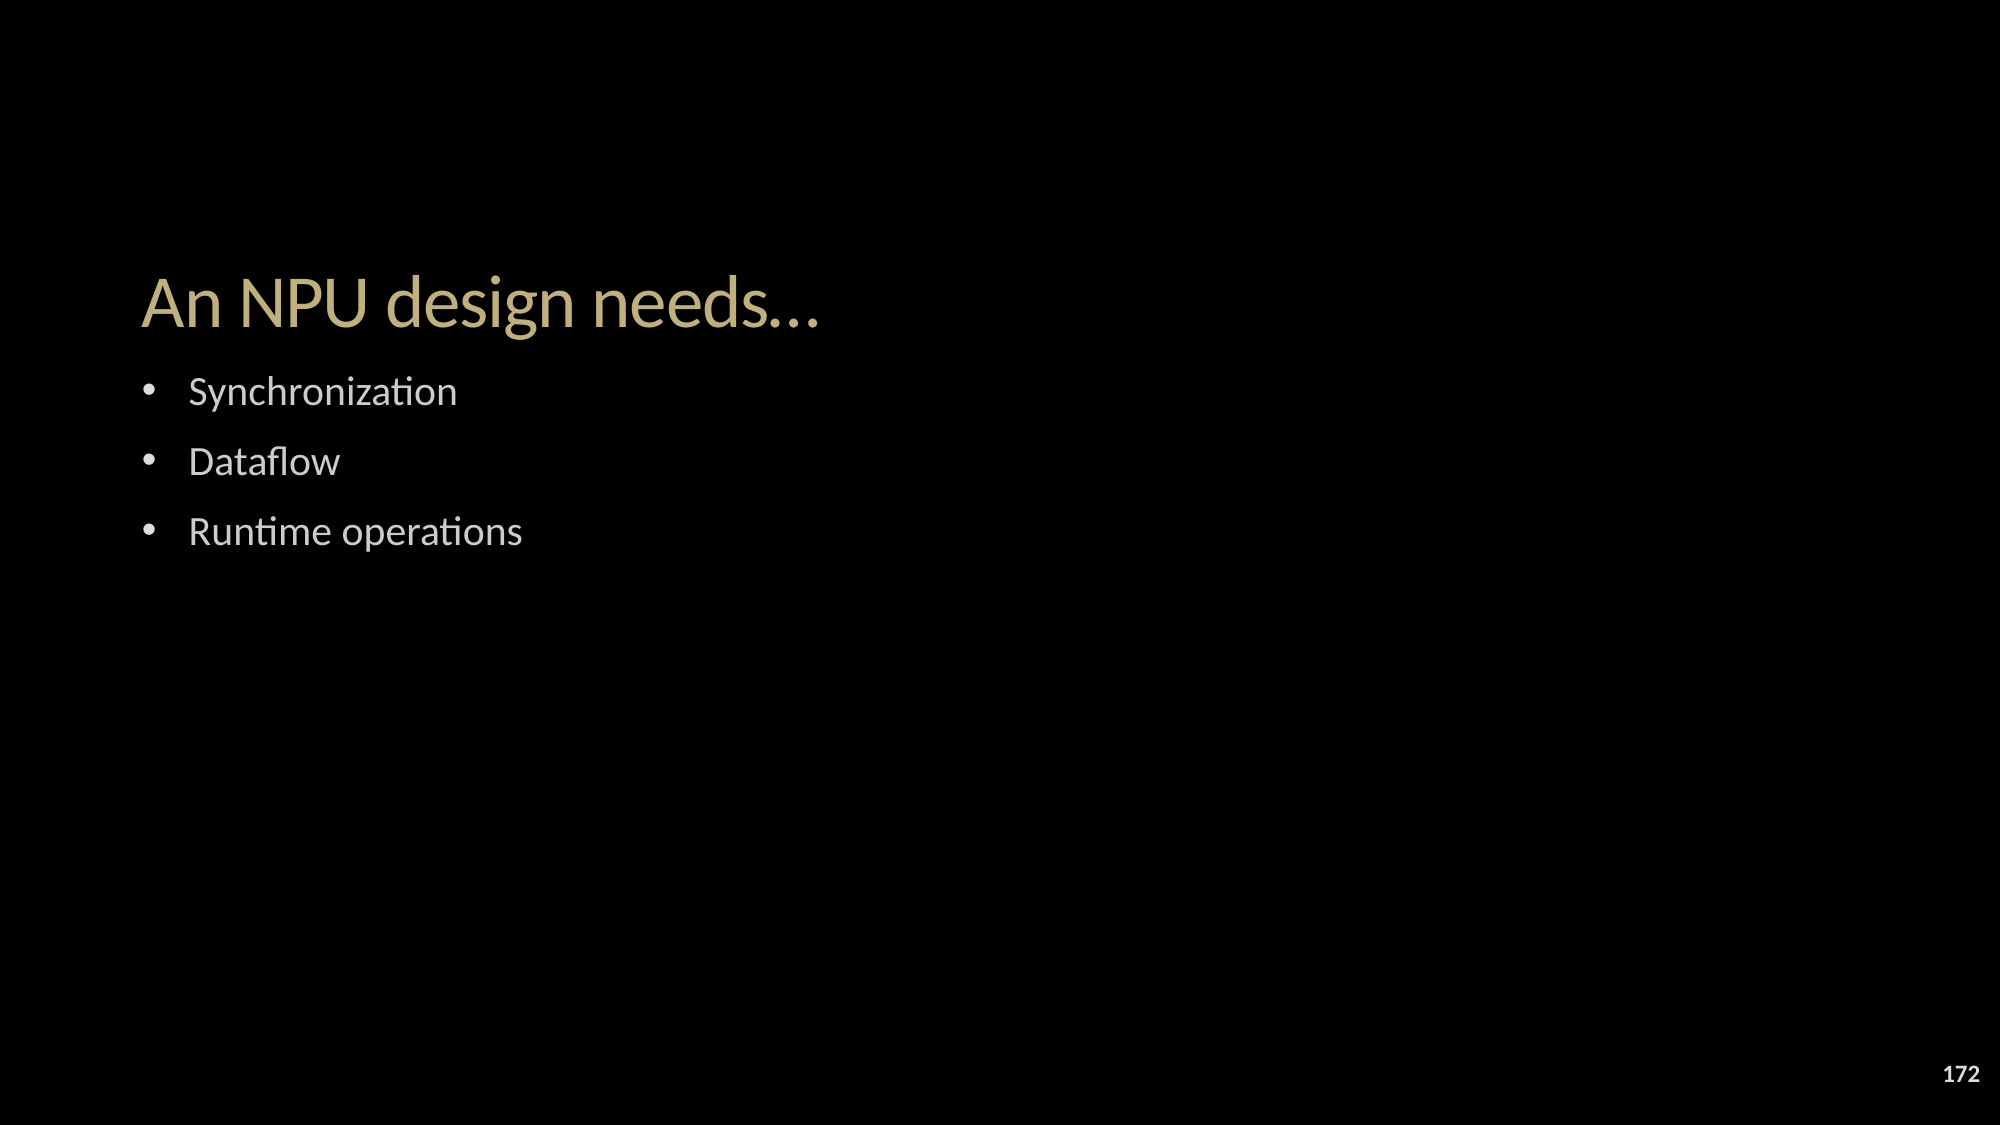

Synchronization
Dataflow
Runtime operations

# An NPU design needs…
172